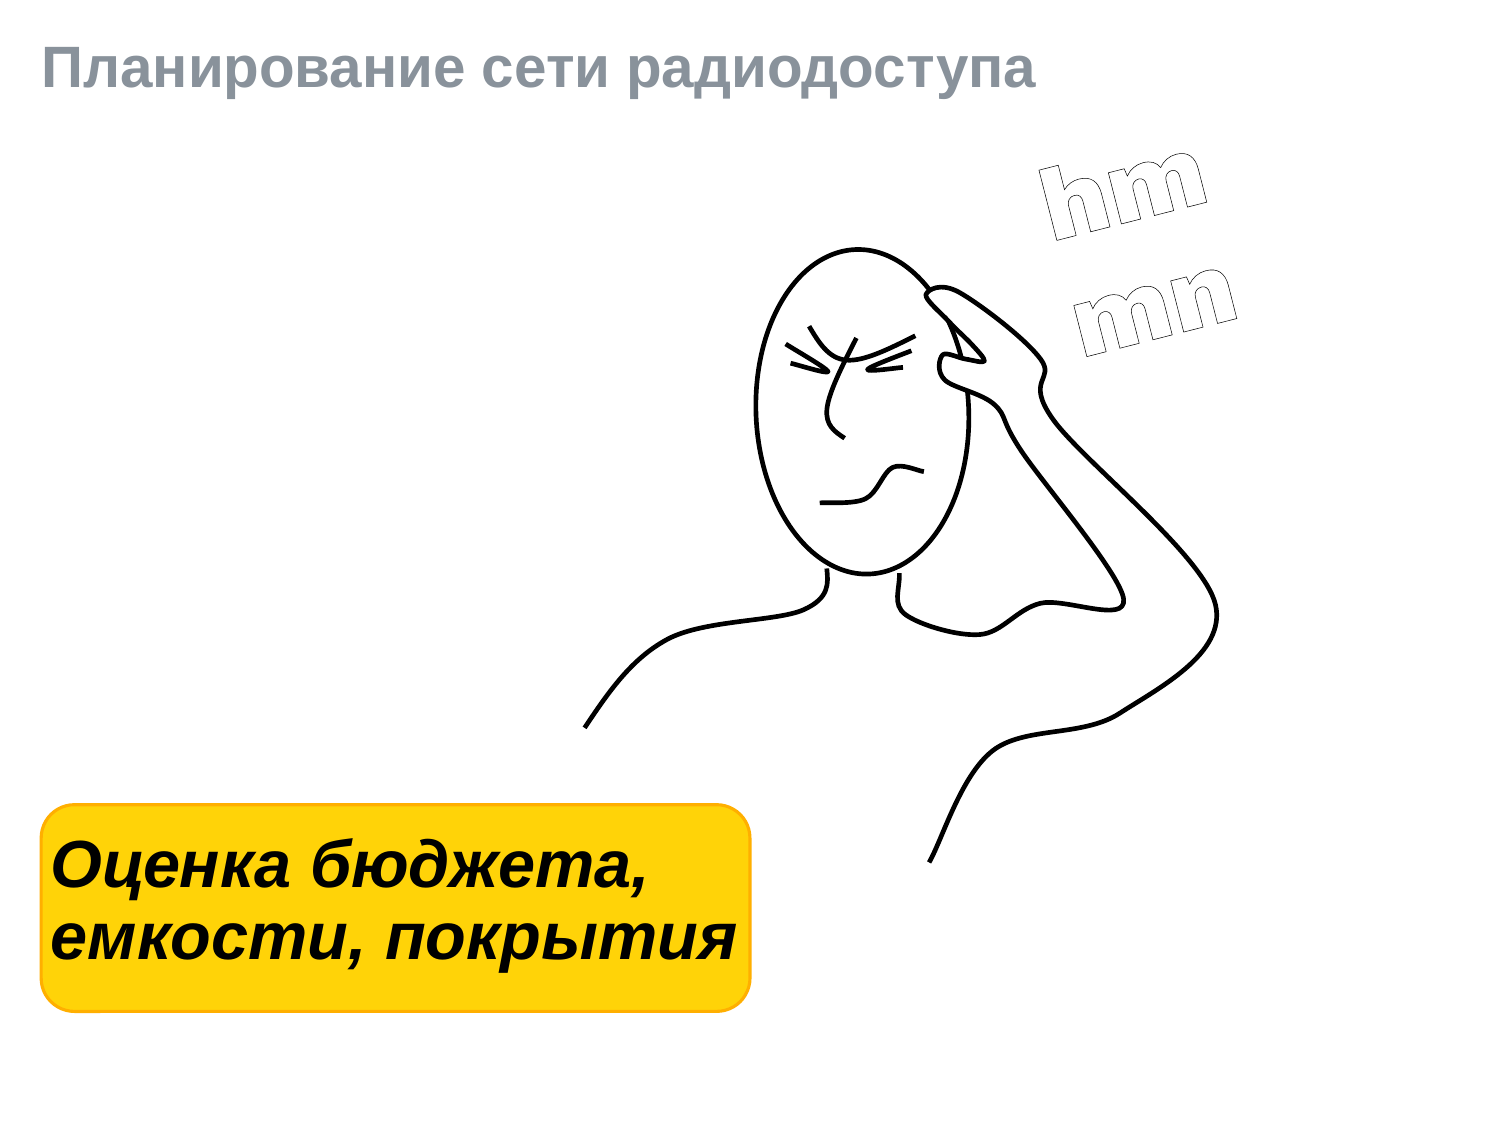

# Планирование сети радиодоступа
hmmn

Оценка бюджета, емкости, покрытия